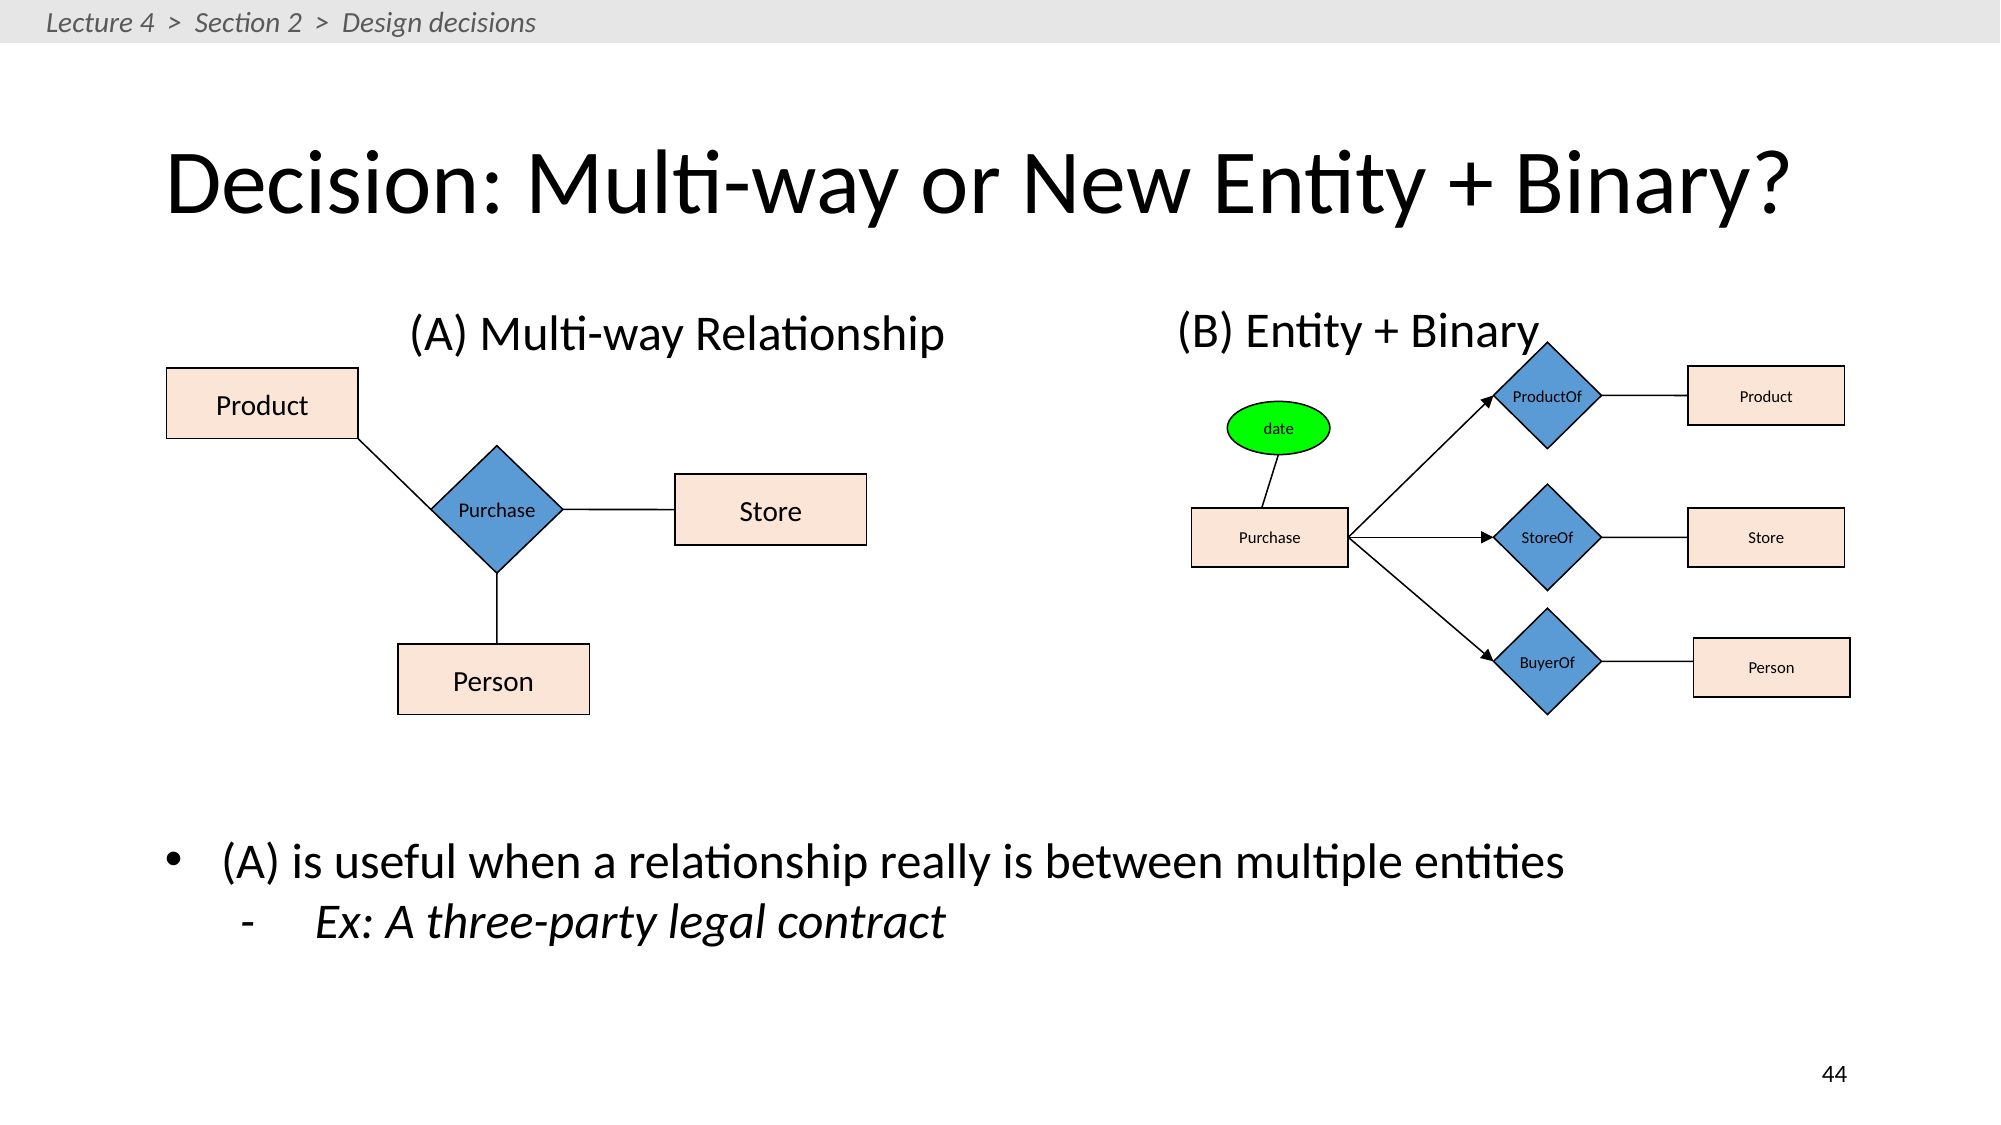

Lecture 4  >  Section 2  >  Design decisions
# Decision: Multi-way or New Entity + Binary?
(B) Entity + Binary
(A) Multi-way Relationship
ProductOf
Product

date

StoreOf
Purchase
Store

BuyerOf
Person

Product

Purchase
Store

Person
(A) is useful when a relationship really is between multiple entities
- 	Ex: A three-party legal contract
44